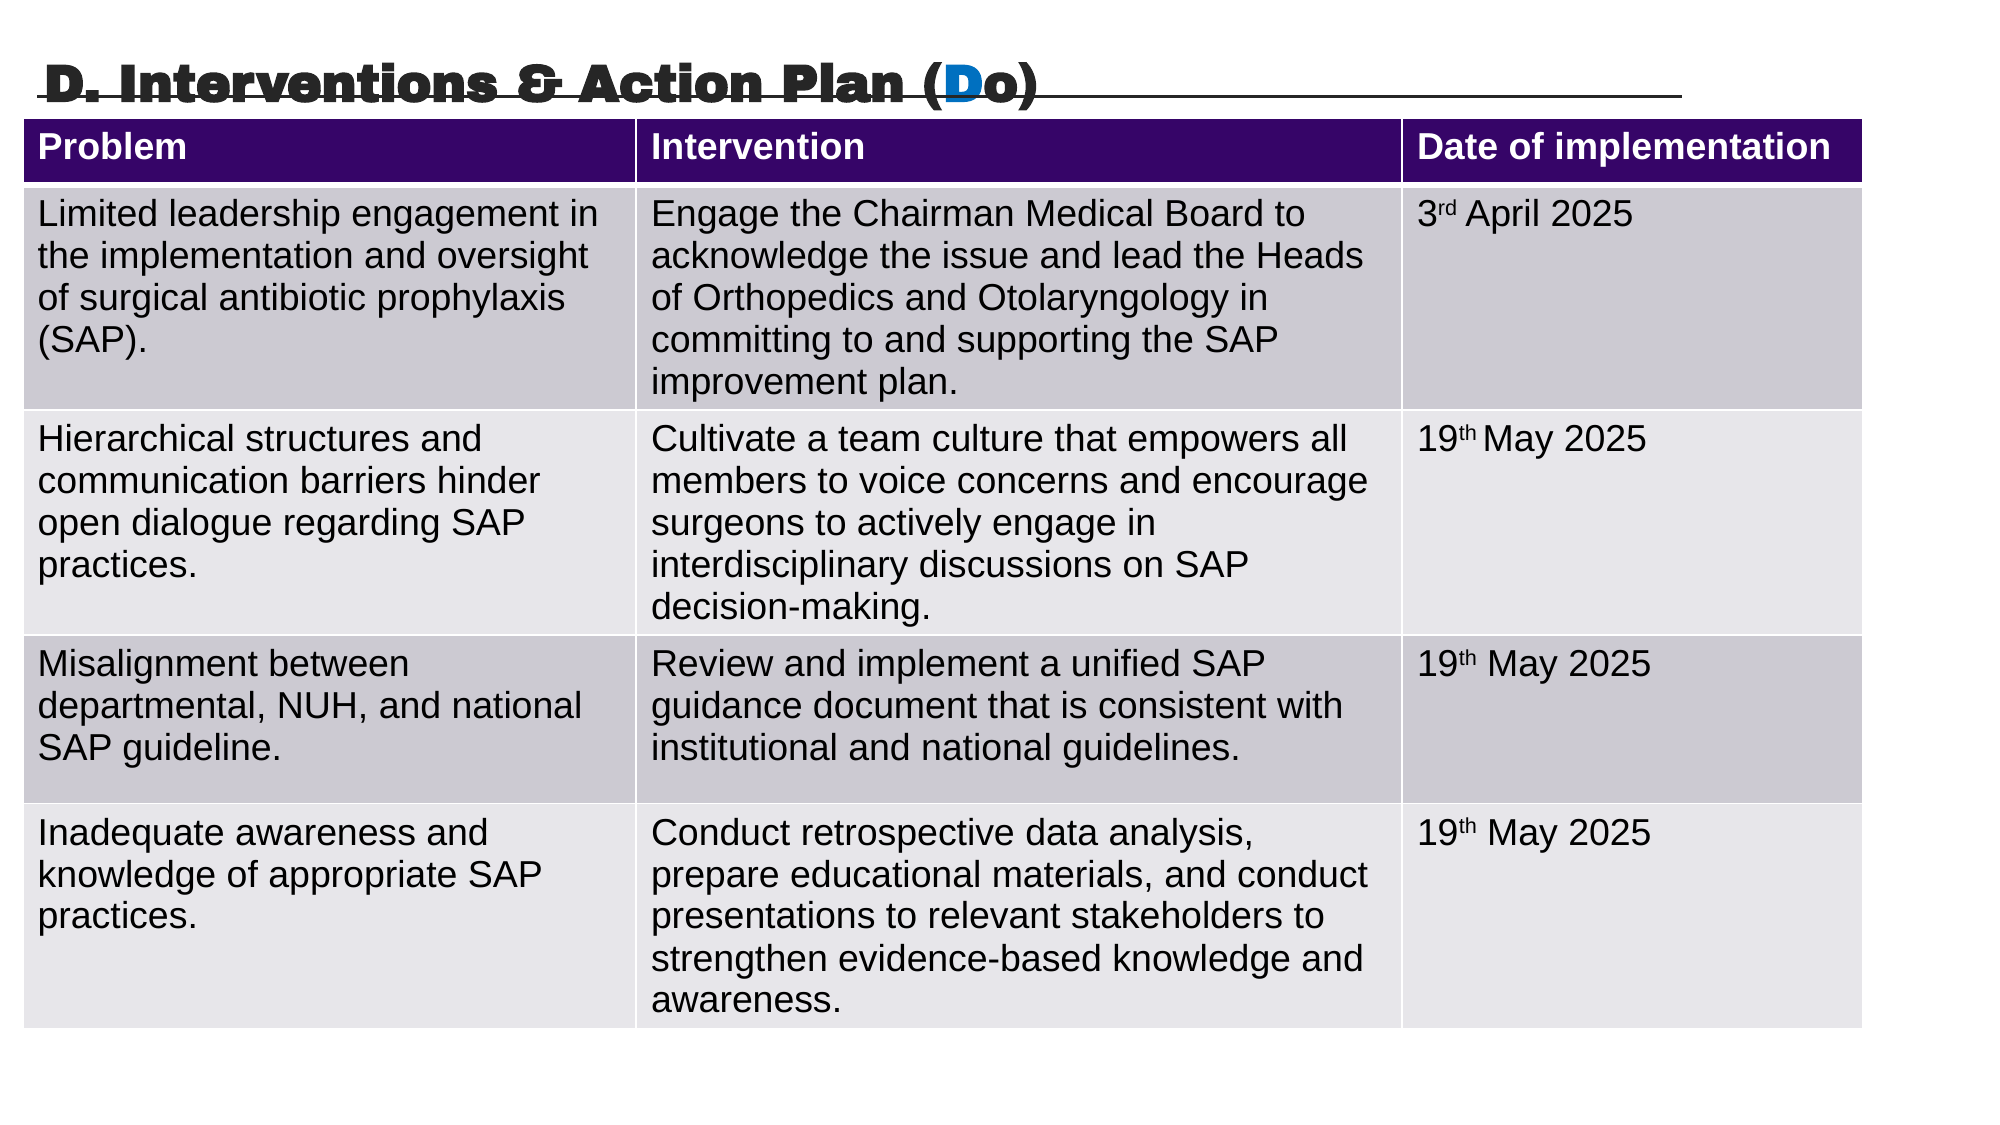

D. Interventions & Action Plan (Do)
| Problem | Intervention | Date of implementation |
| --- | --- | --- |
| Limited leadership engagement in the implementation and oversight of surgical antibiotic prophylaxis (SAP). | Engage the Chairman Medical Board to acknowledge the issue and lead the Heads of Orthopedics and Otolaryngology in committing to and supporting the SAP improvement plan. | 3rd April 2025 |
| Hierarchical structures and communication barriers hinder open dialogue regarding SAP practices. | Cultivate a team culture that empowers all members to voice concerns and encourage surgeons to actively engage in interdisciplinary discussions on SAP decision-making. | 19th May 2025 |
| Misalignment between departmental, NUH, and national SAP guideline. | Review and implement a unified SAP guidance document that is consistent with institutional and national guidelines. | 19th May 2025 |
| Inadequate awareness and knowledge of appropriate SAP practices. | Conduct retrospective data analysis, prepare educational materials, and conduct presentations to relevant stakeholders to strengthen evidence-based knowledge and awareness. | 19th May 2025 |